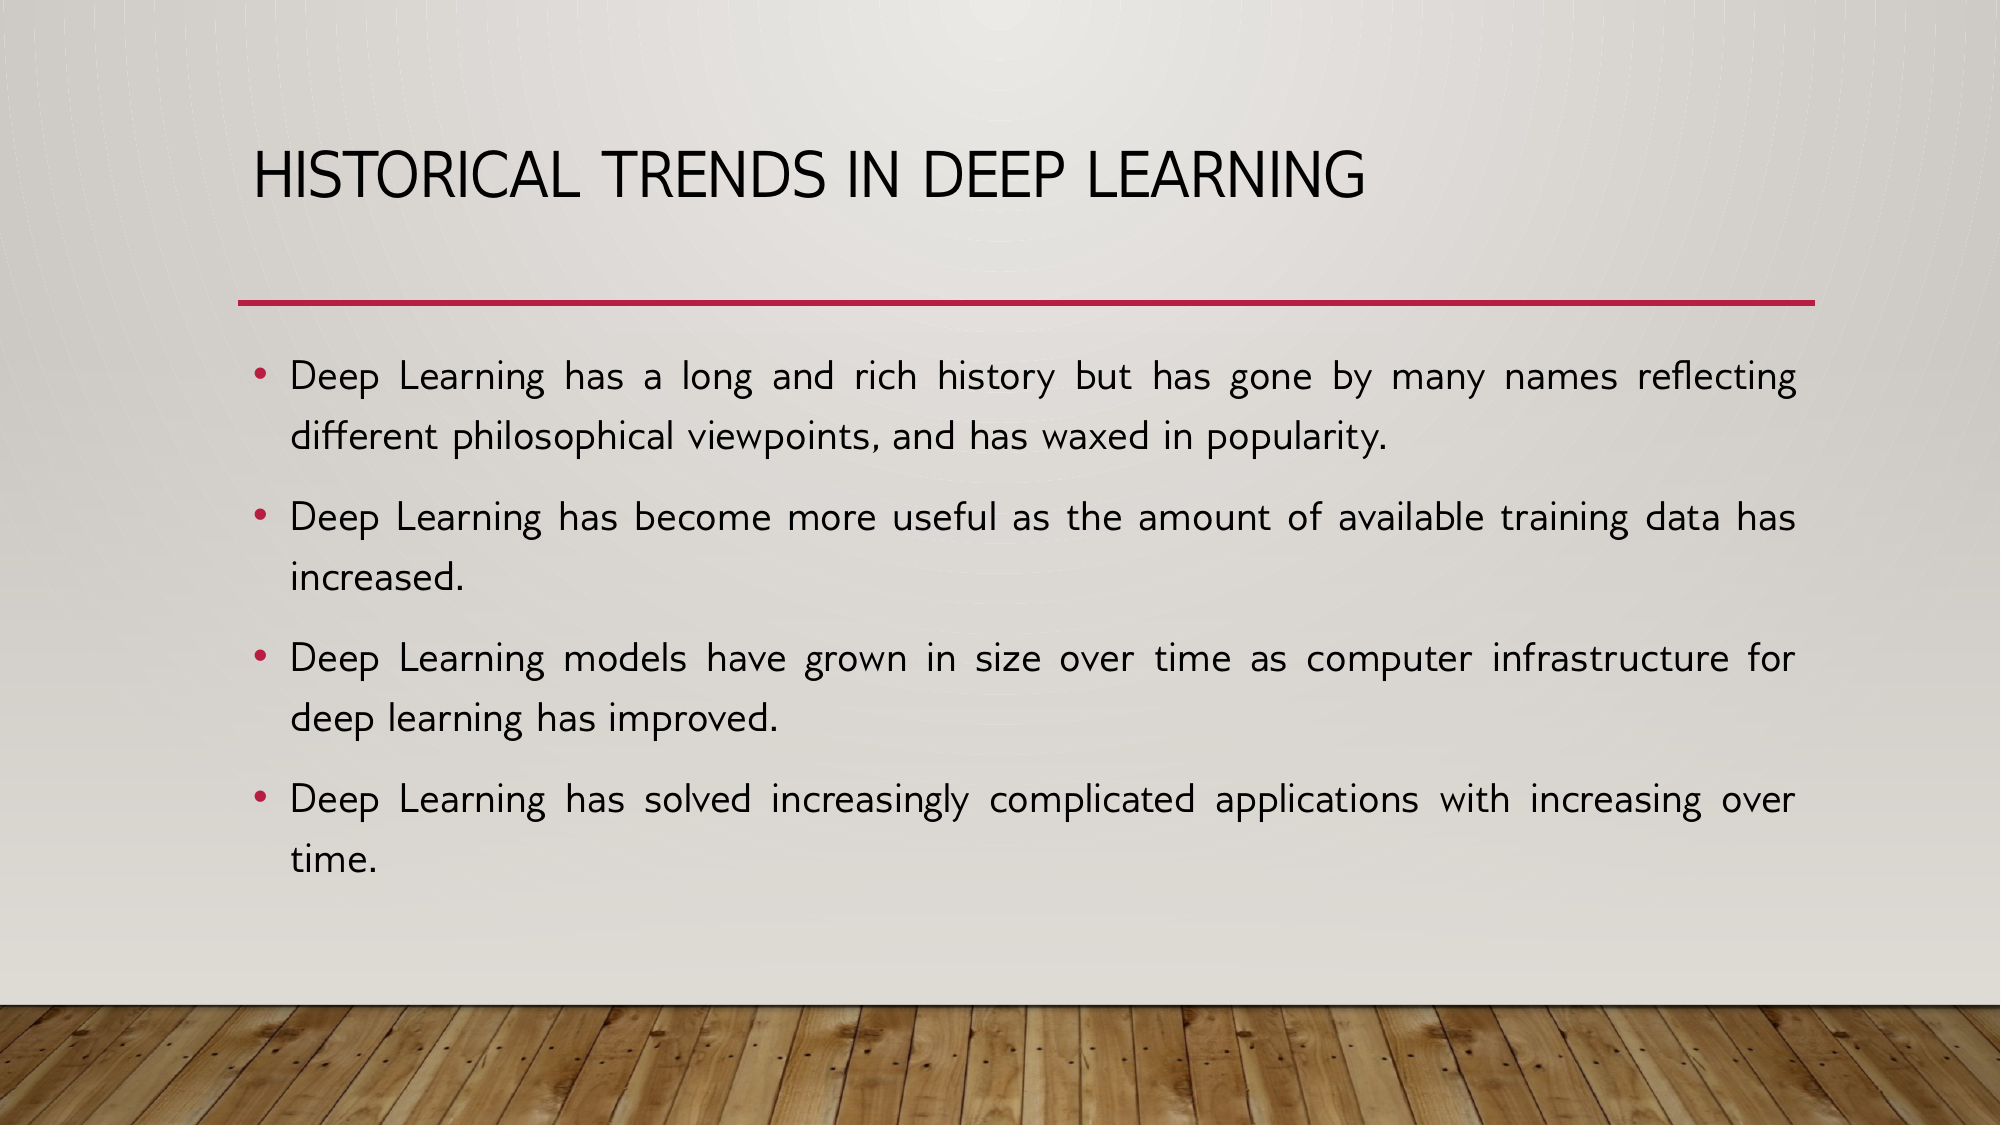

# Historical trends in deep learning
Deep Learning has a long and rich history but has gone by many names reflecting different philosophical viewpoints, and has waxed in popularity.
Deep Learning has become more useful as the amount of available training data has increased.
Deep Learning models have grown in size over time as computer infrastructure for deep learning has improved.
Deep Learning has solved increasingly complicated applications with increasing over time.